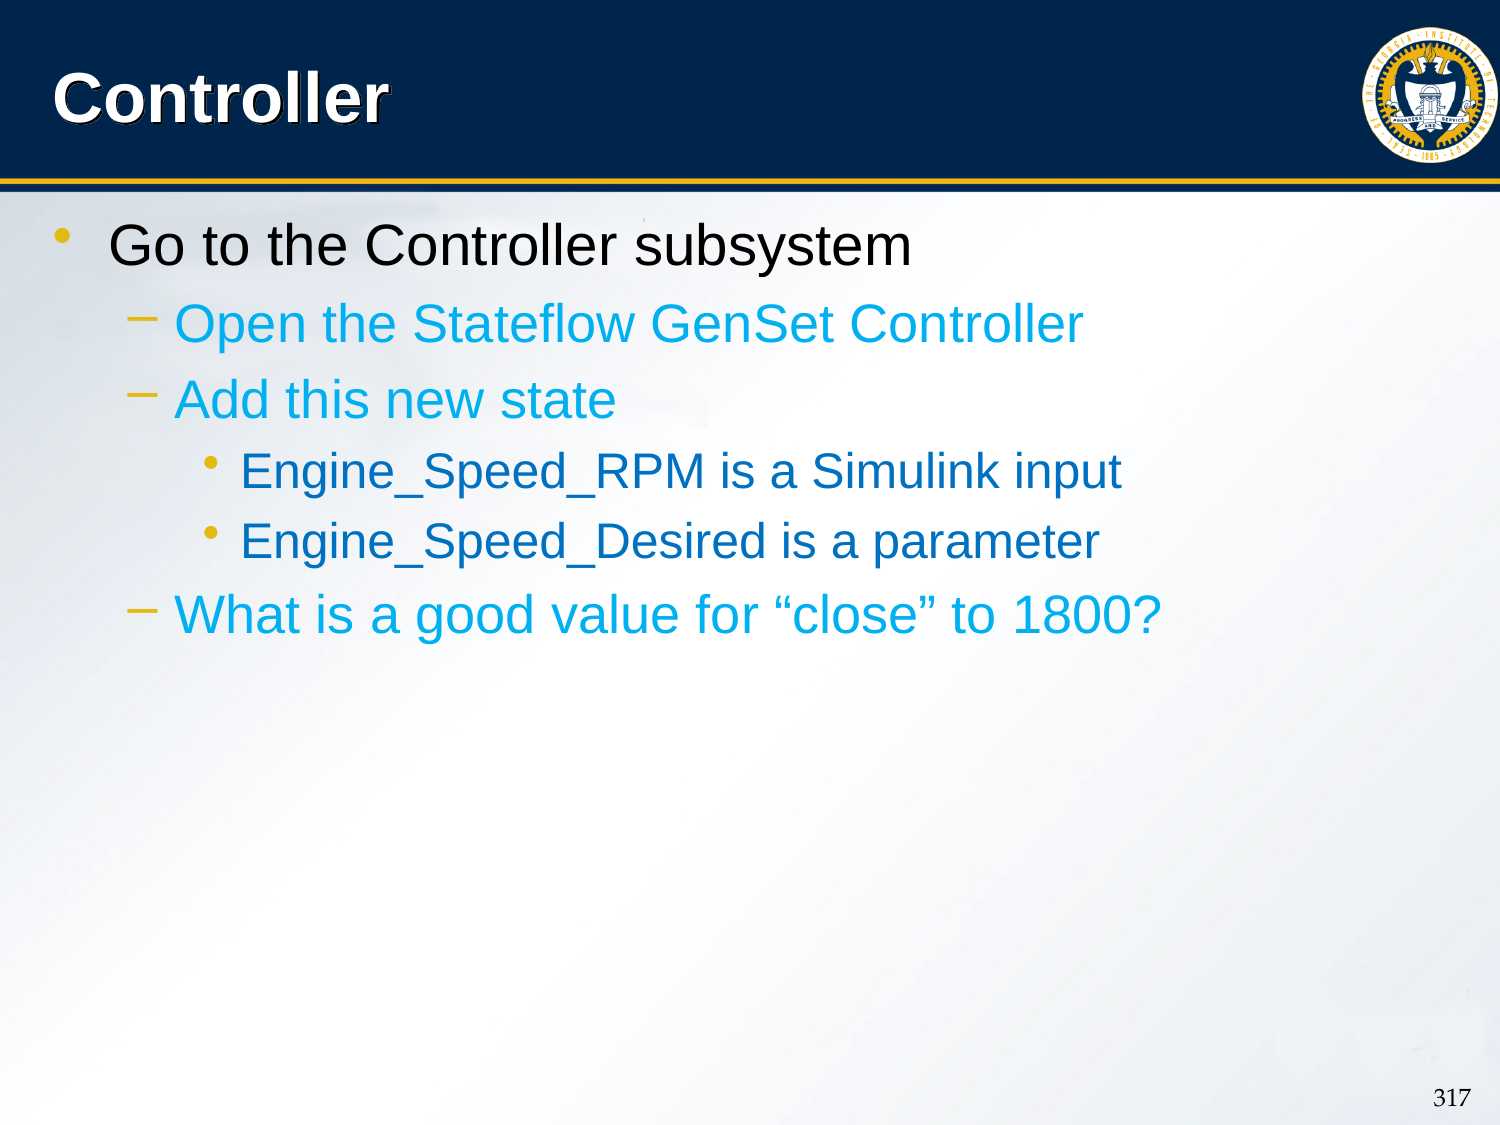

# Controller

Go to the Controller subsystem
Open the Stateflow GenSet Controller
Add this new state
Engine_Speed_RPM is a Simulink input
Engine_Speed_Desired is a parameter
What is a good value for “close” to 1800?